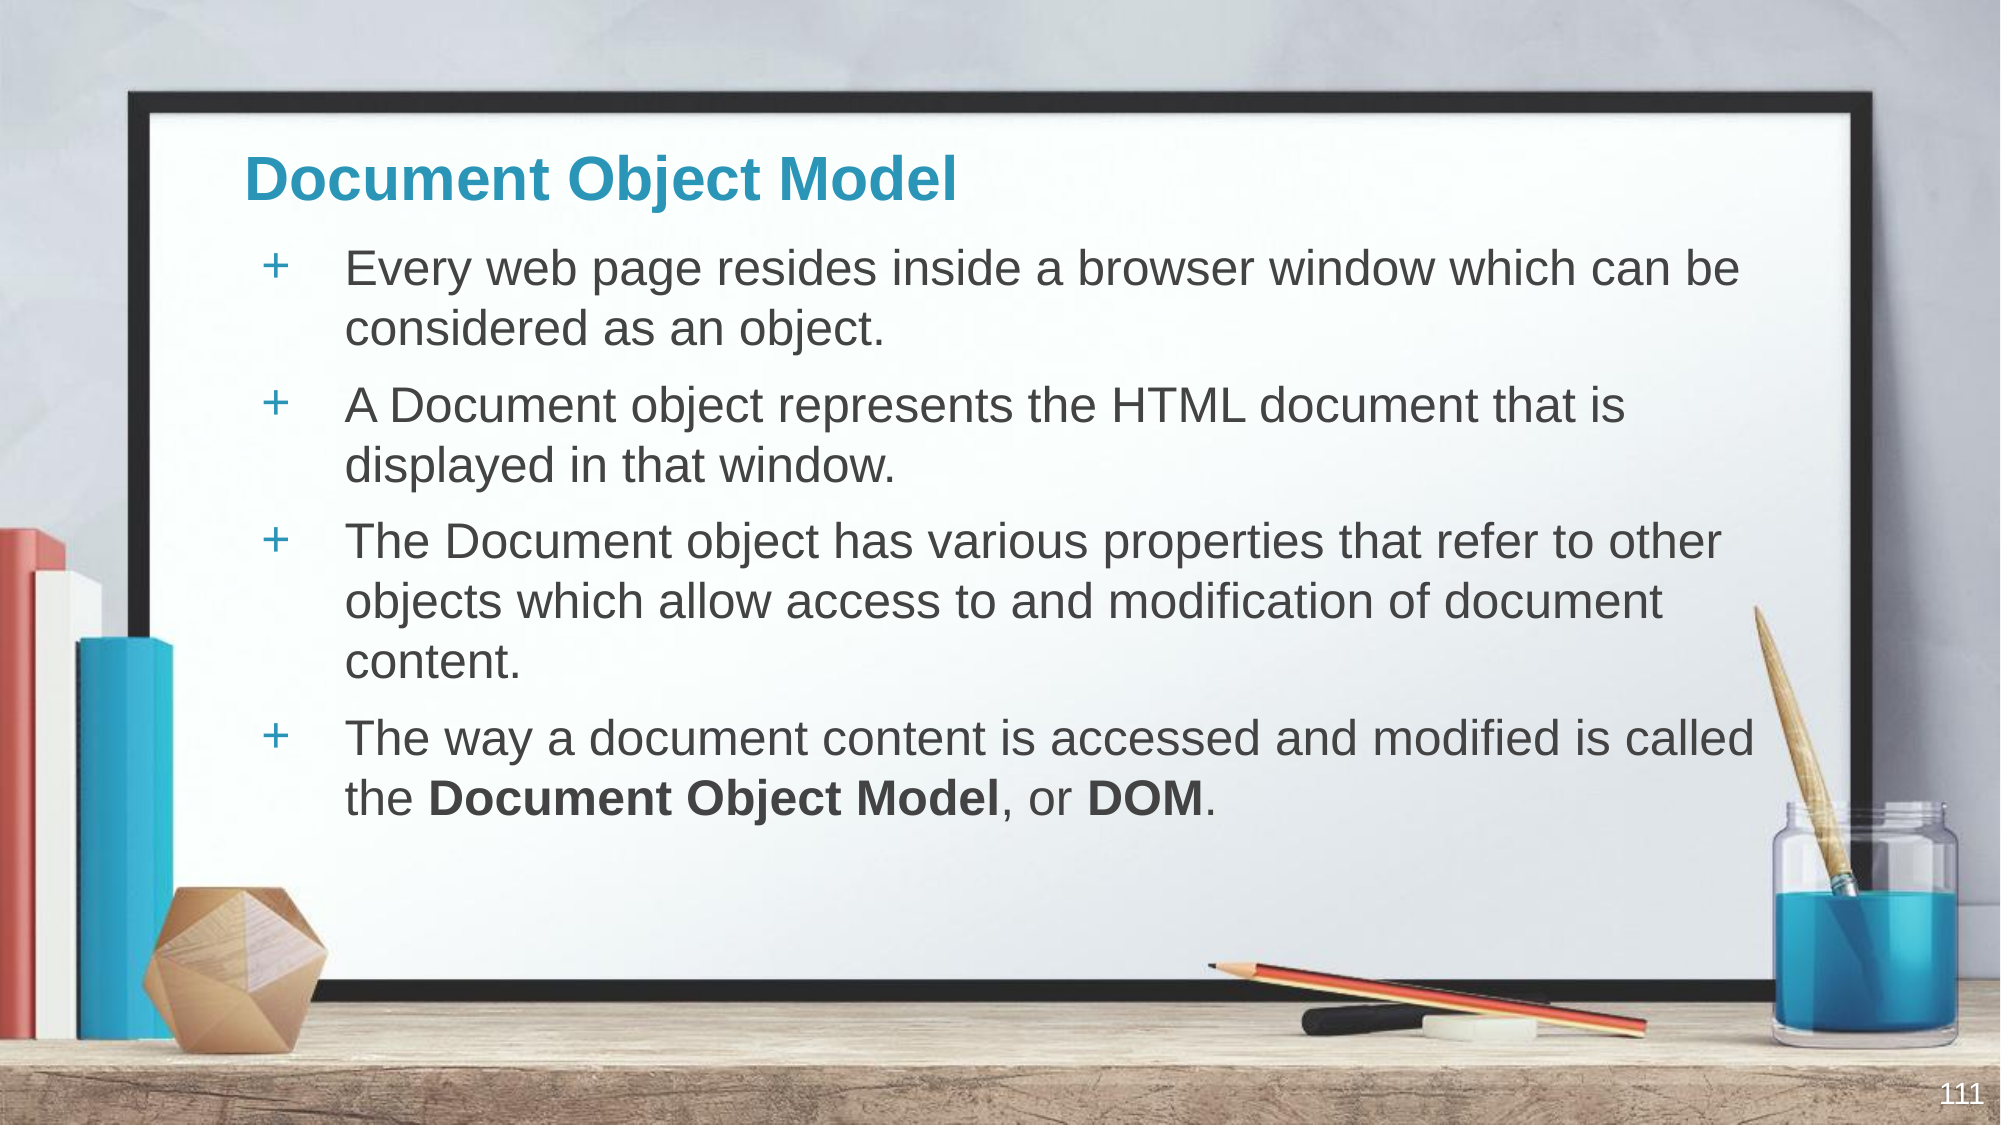

# Document Object Model
Every web page resides inside a browser window which can be considered as an object.
A Document object represents the HTML document that is displayed in that window.
The Document object has various properties that refer to other objects which allow access to and modification of document content.
The way a document content is accessed and modified is called the Document Object Model, or DOM.
111